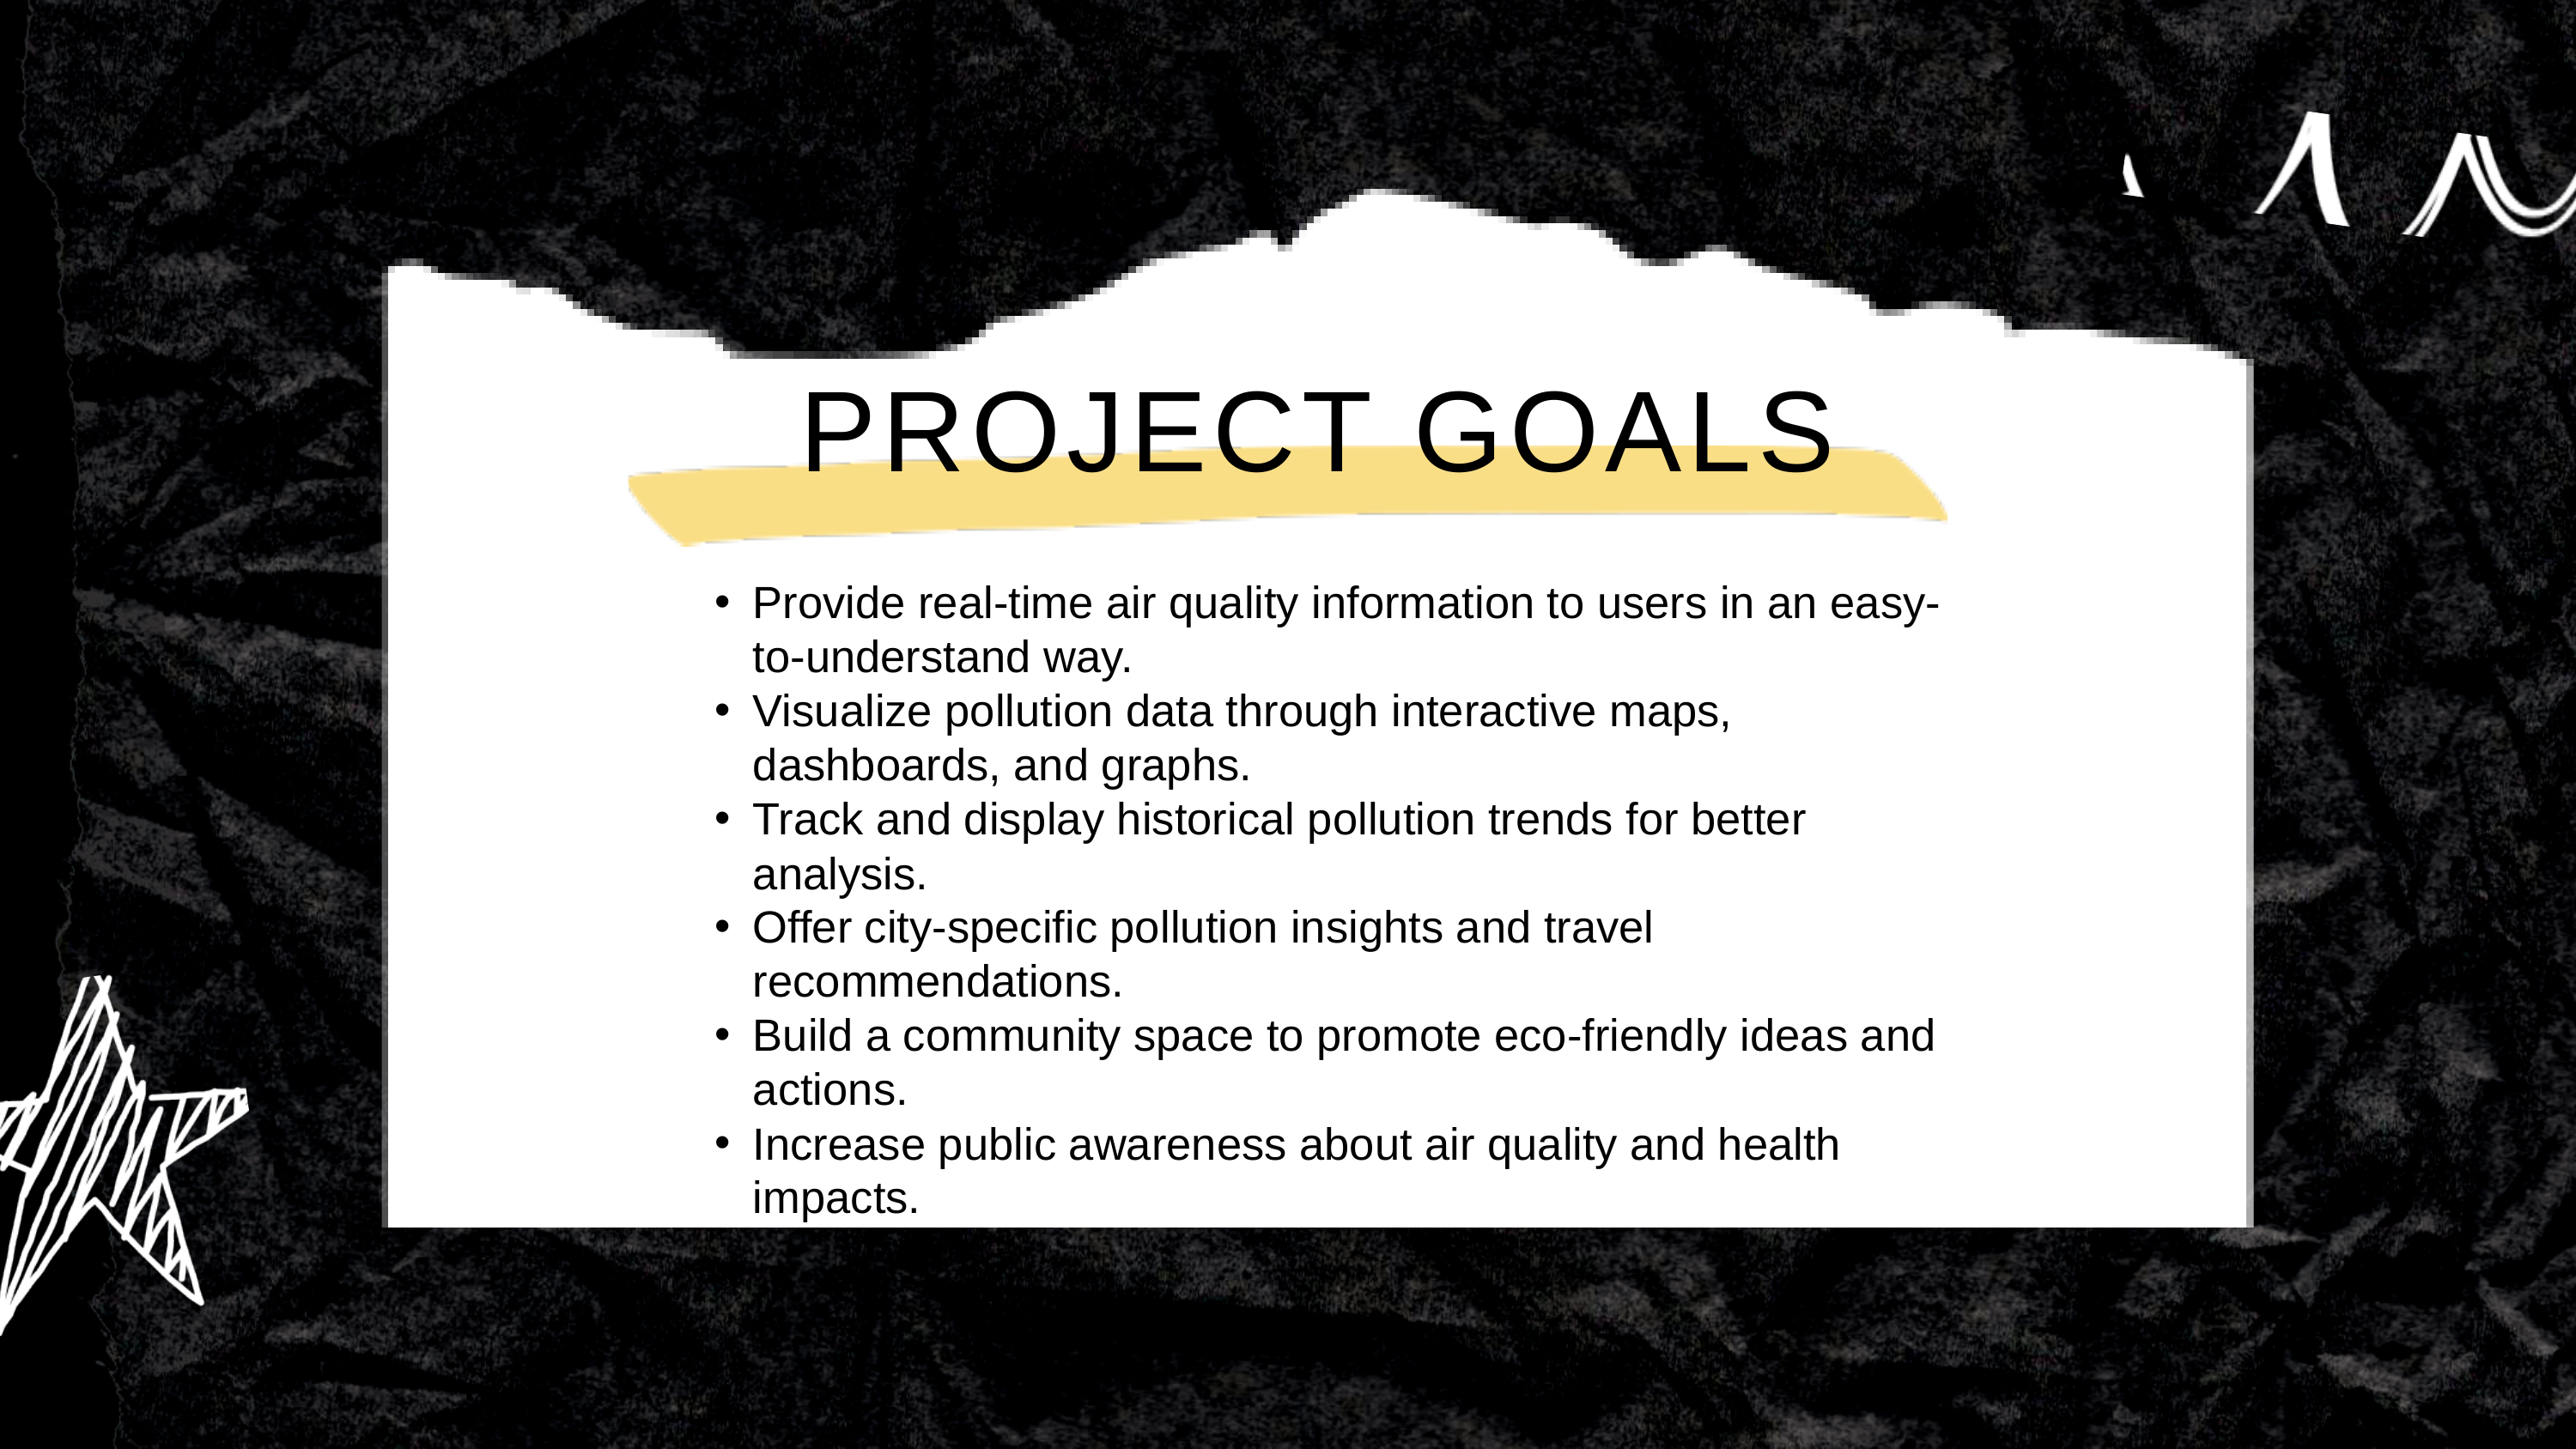

PROJECT GOALS

Provide real-time air quality information to users in an easy-to-understand way.
Visualize pollution data through interactive maps, dashboards, and graphs.
Track and display historical pollution trends for better analysis.
Offer city-specific pollution insights and travel recommendations.
Build a community space to promote eco-friendly ideas and actions.
Increase public awareness about air quality and health impacts.